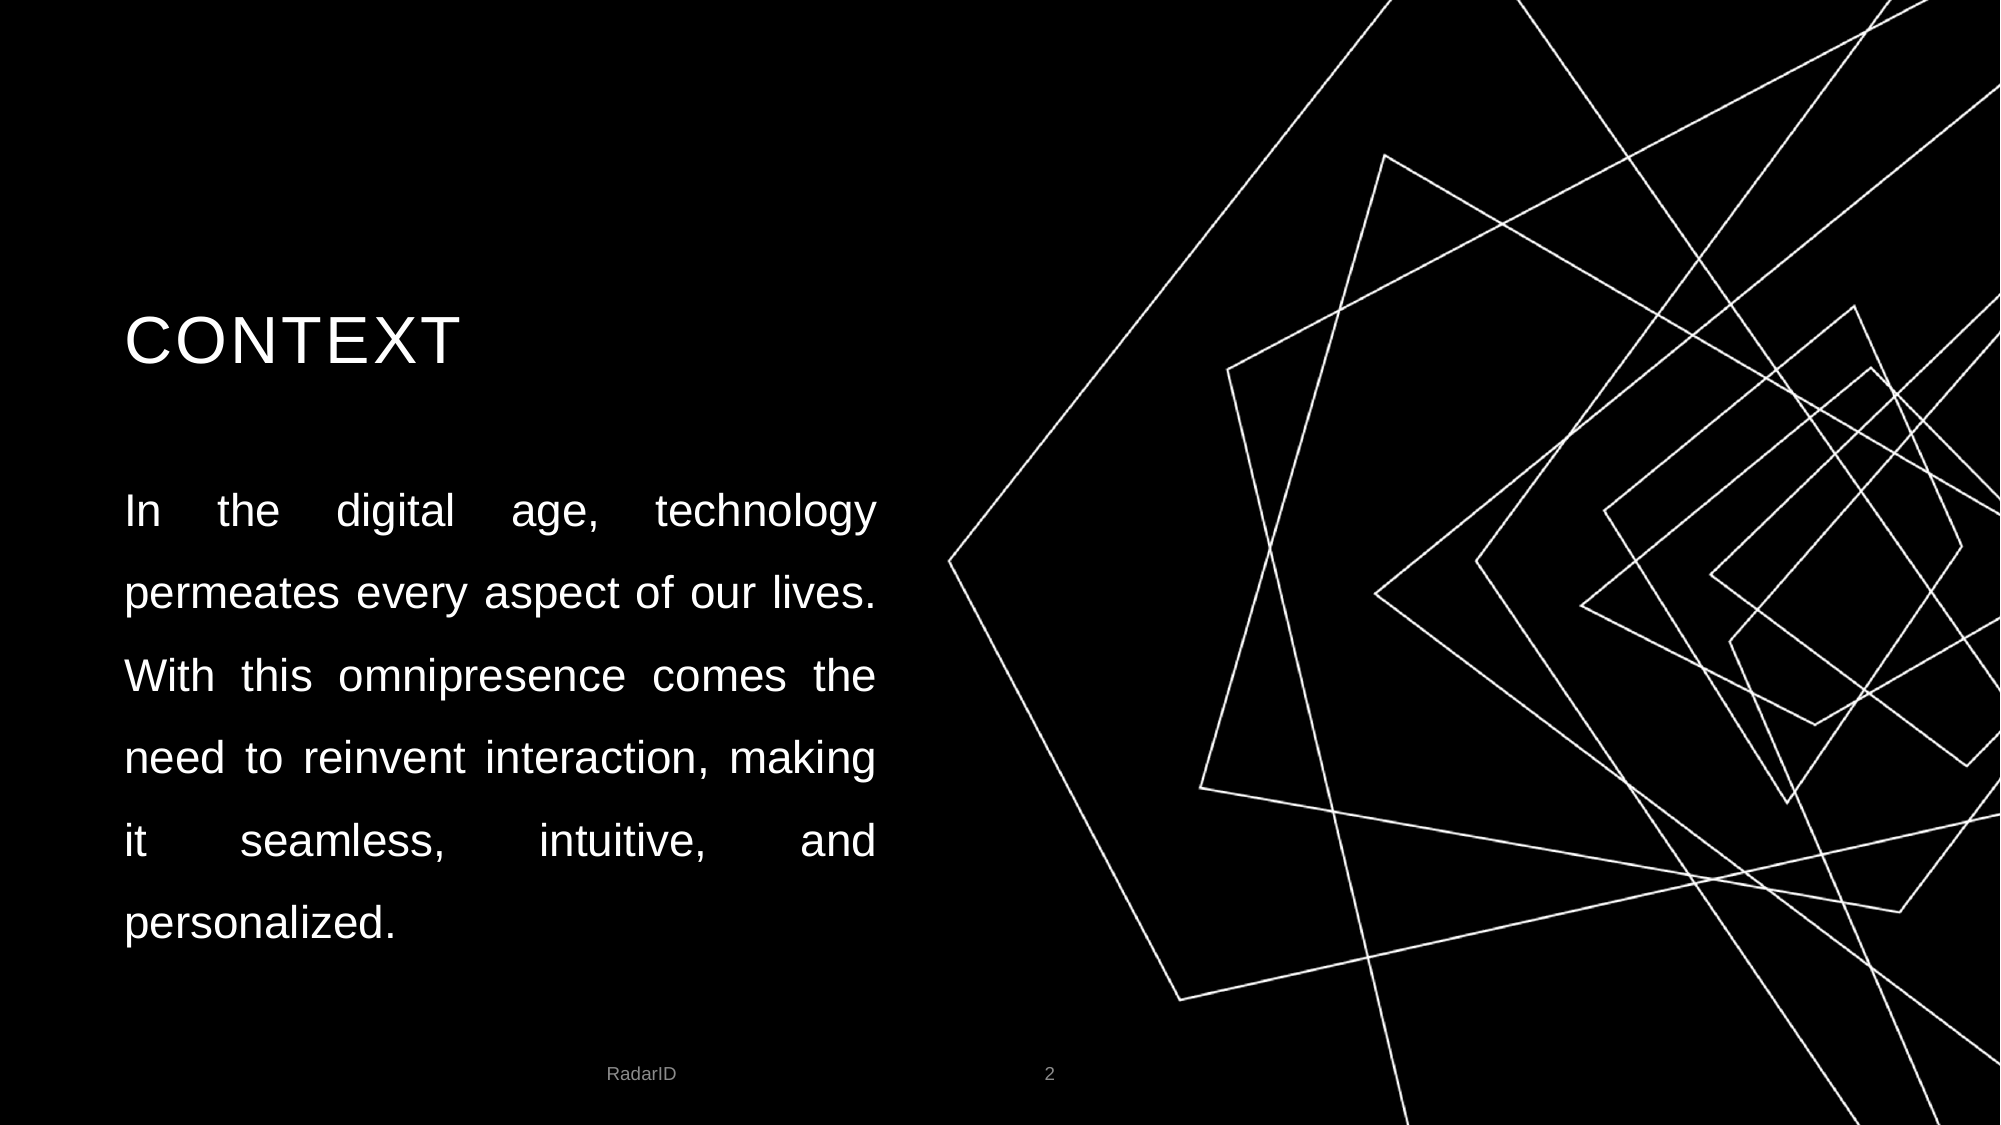

# CONTEXT
In the digital age, technology permeates every aspect of our lives. With this omnipresence comes the need to reinvent interaction, making it seamless, intuitive, and personalized.
RadarID
2